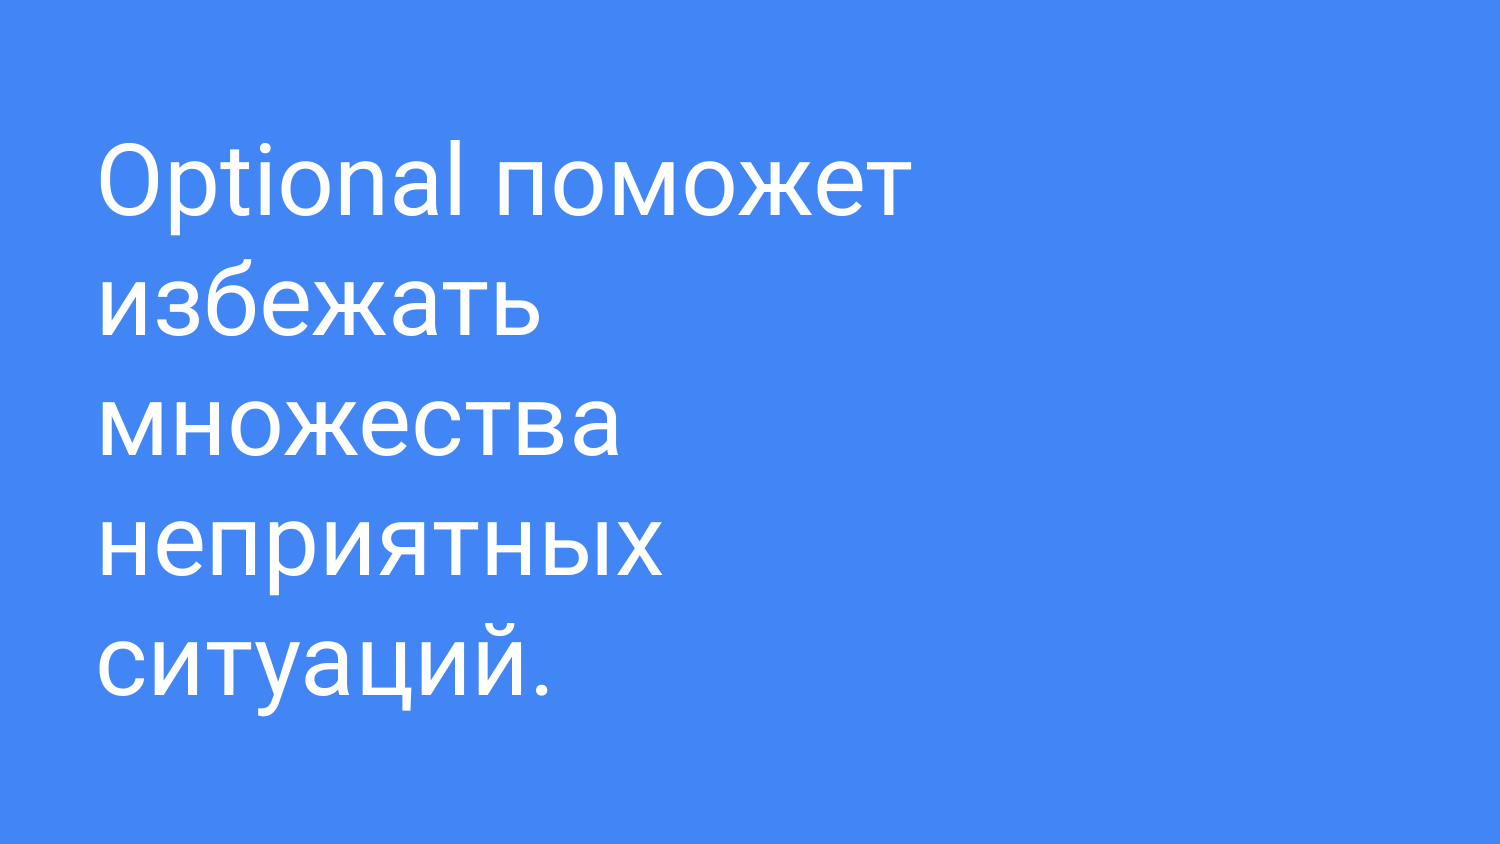

# Optional поможет избежать множества неприятных ситуаций.